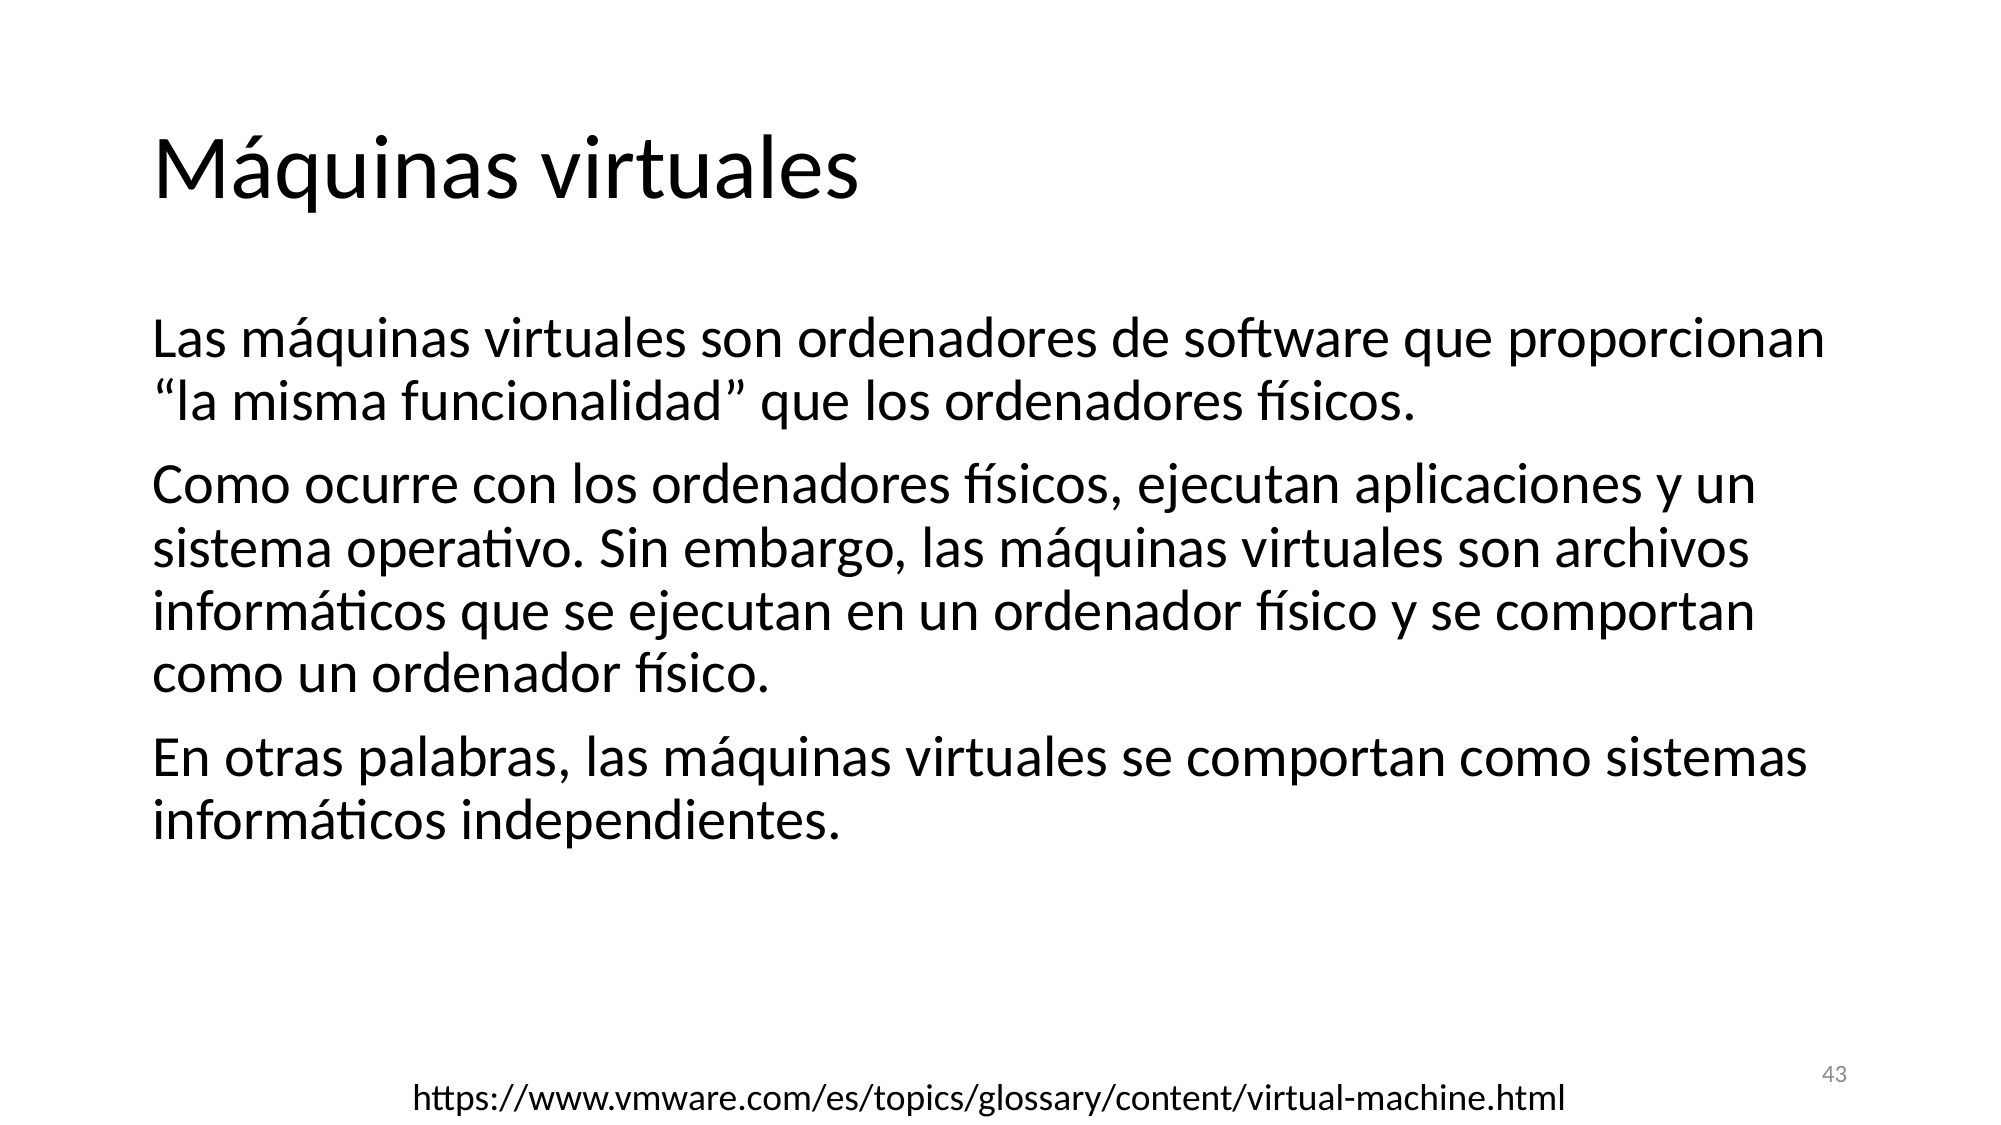

# Máquinas virtuales
Las máquinas virtuales son ordenadores de software que proporcionan “la misma funcionalidad” que los ordenadores físicos.
Como ocurre con los ordenadores físicos, ejecutan aplicaciones y un sistema operativo. Sin embargo, las máquinas virtuales son archivos informáticos que se ejecutan en un ordenador físico y se comportan como un ordenador físico.
En otras palabras, las máquinas virtuales se comportan como sistemas informáticos independientes.
43
https://www.vmware.com/es/topics/glossary/content/virtual-machine.html